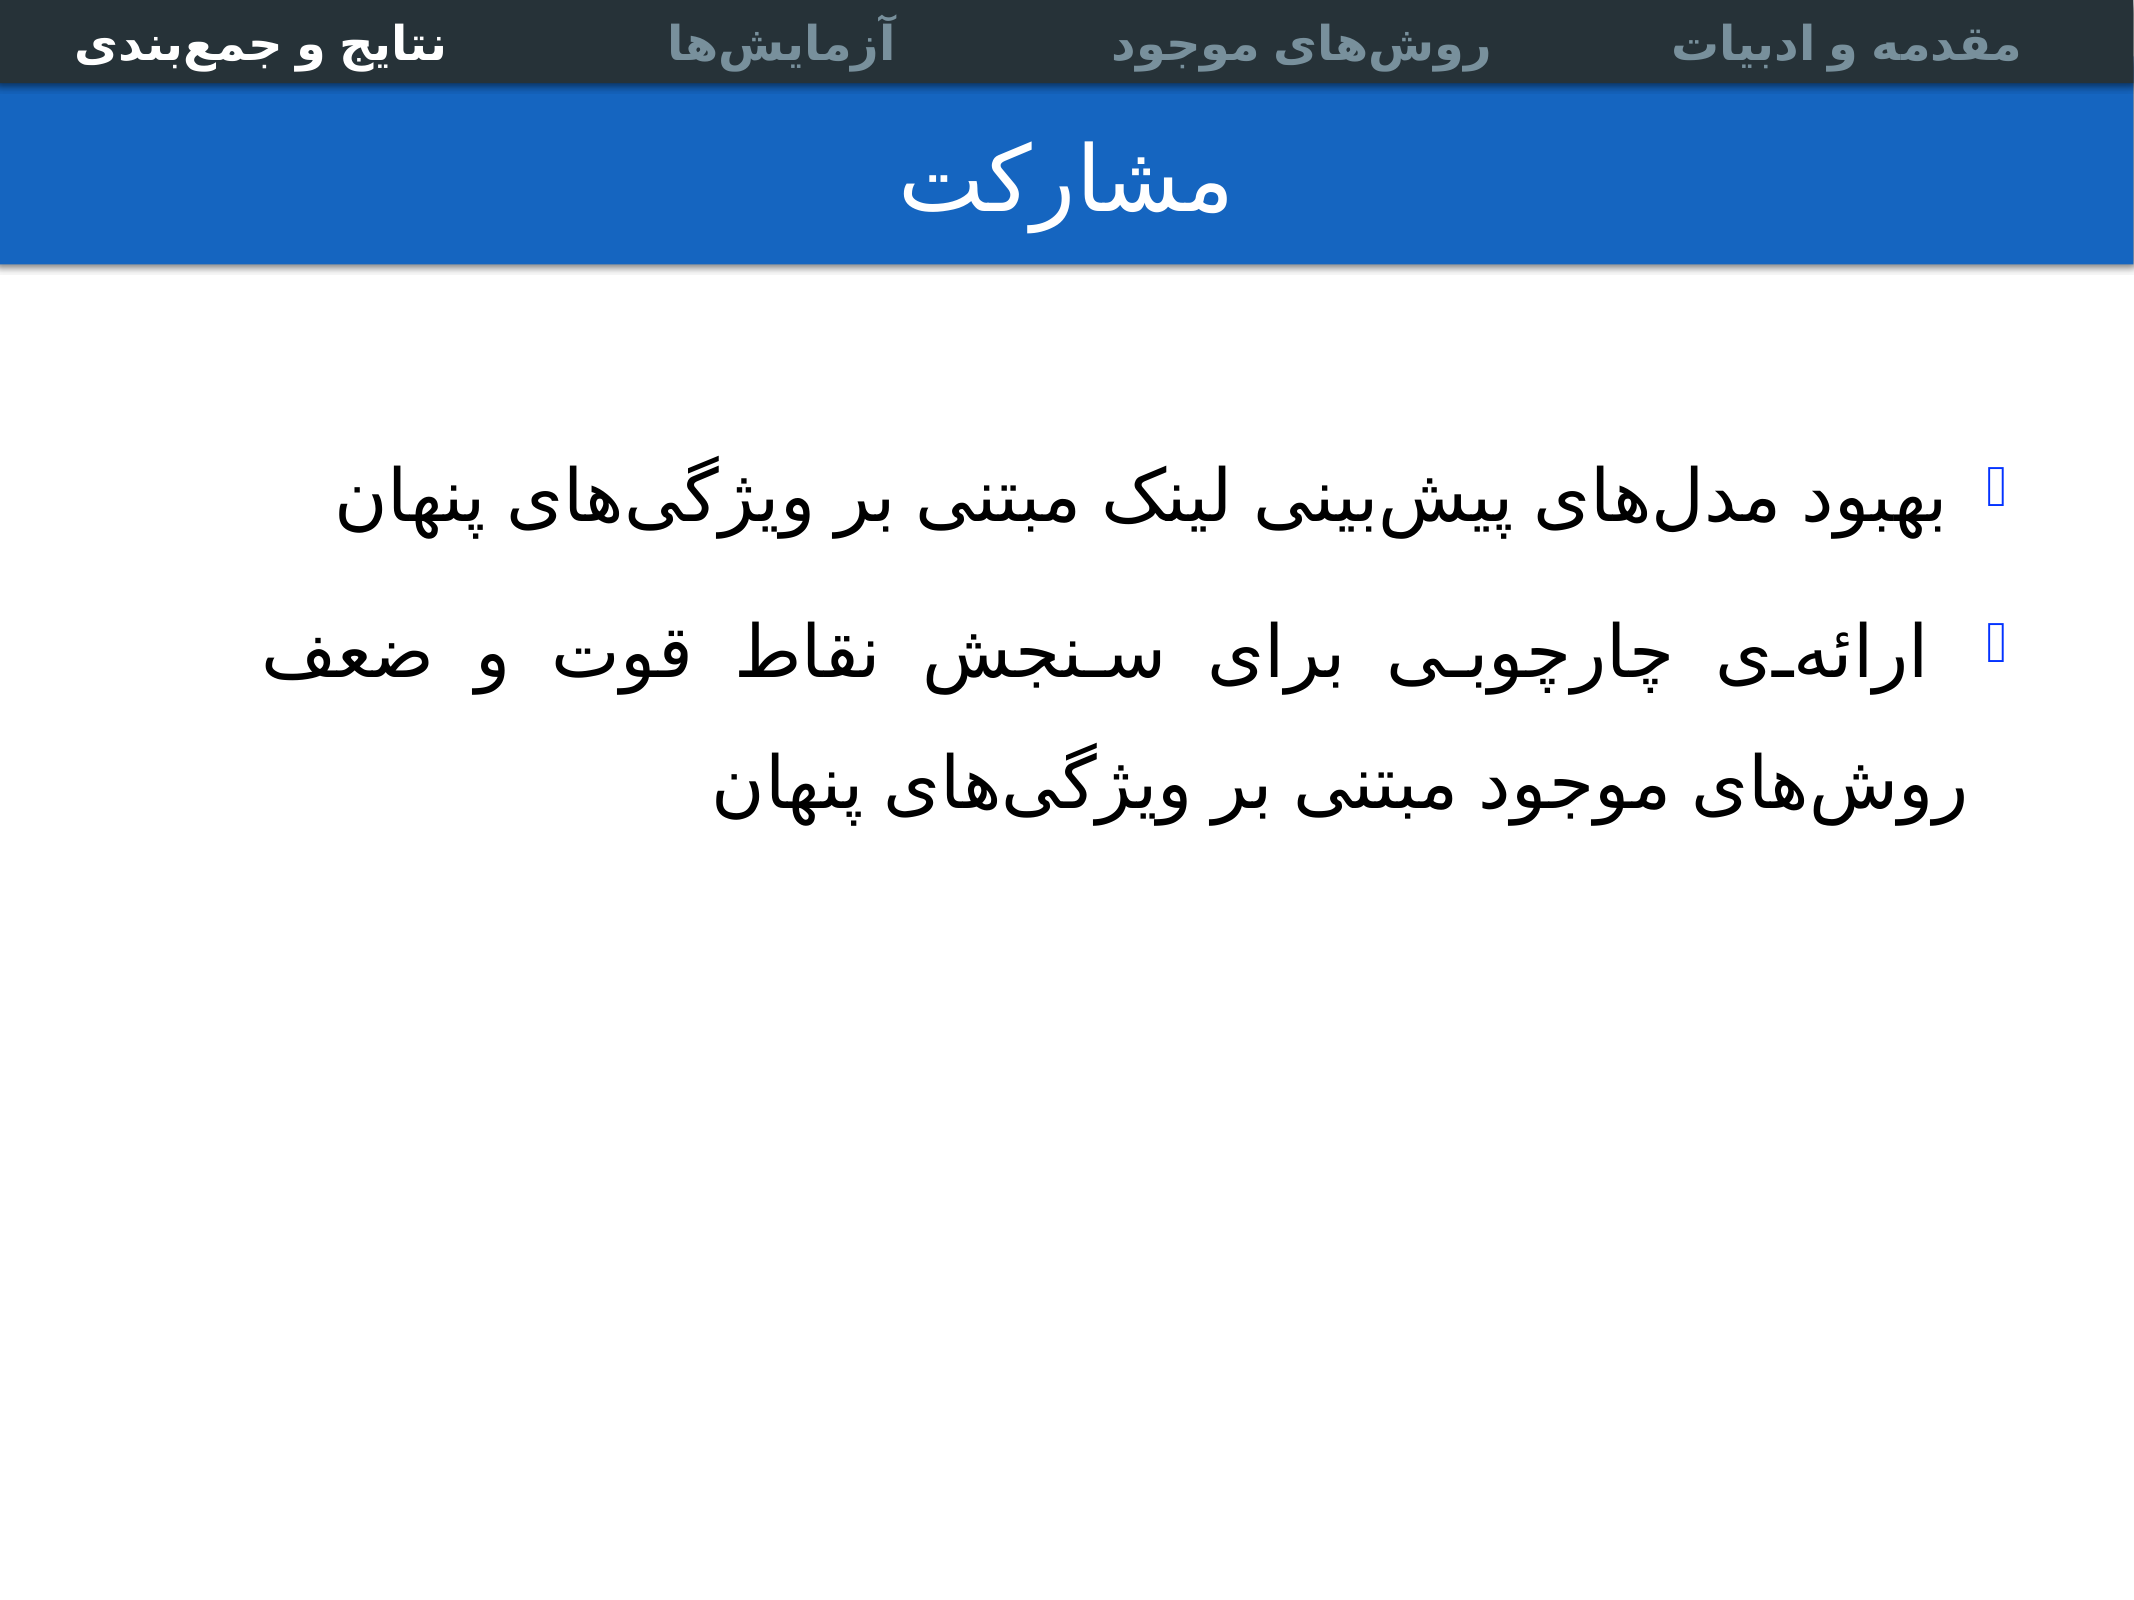

نتایج و جمع‌بندی
نتایج و جمع‌بندی
روش‌های موجود
روش‌های موجود
مقدمه و ادبیات
مقدمه و ادبیات
آزمایش‌ها
آزمایش‌ها
Multi-relational data
Link prediction
Experiments
Association Rules
# مشارکت
 بهبود مدل‌های پیش‌بینی لینک مبتنی بر ویژگی‌های پنهان
 ارائه‌ی چارچوبی برای سنجش نقاط قوت و ضعف روش‌های موجود مبتنی بر ویژگی‌های پنهان
70